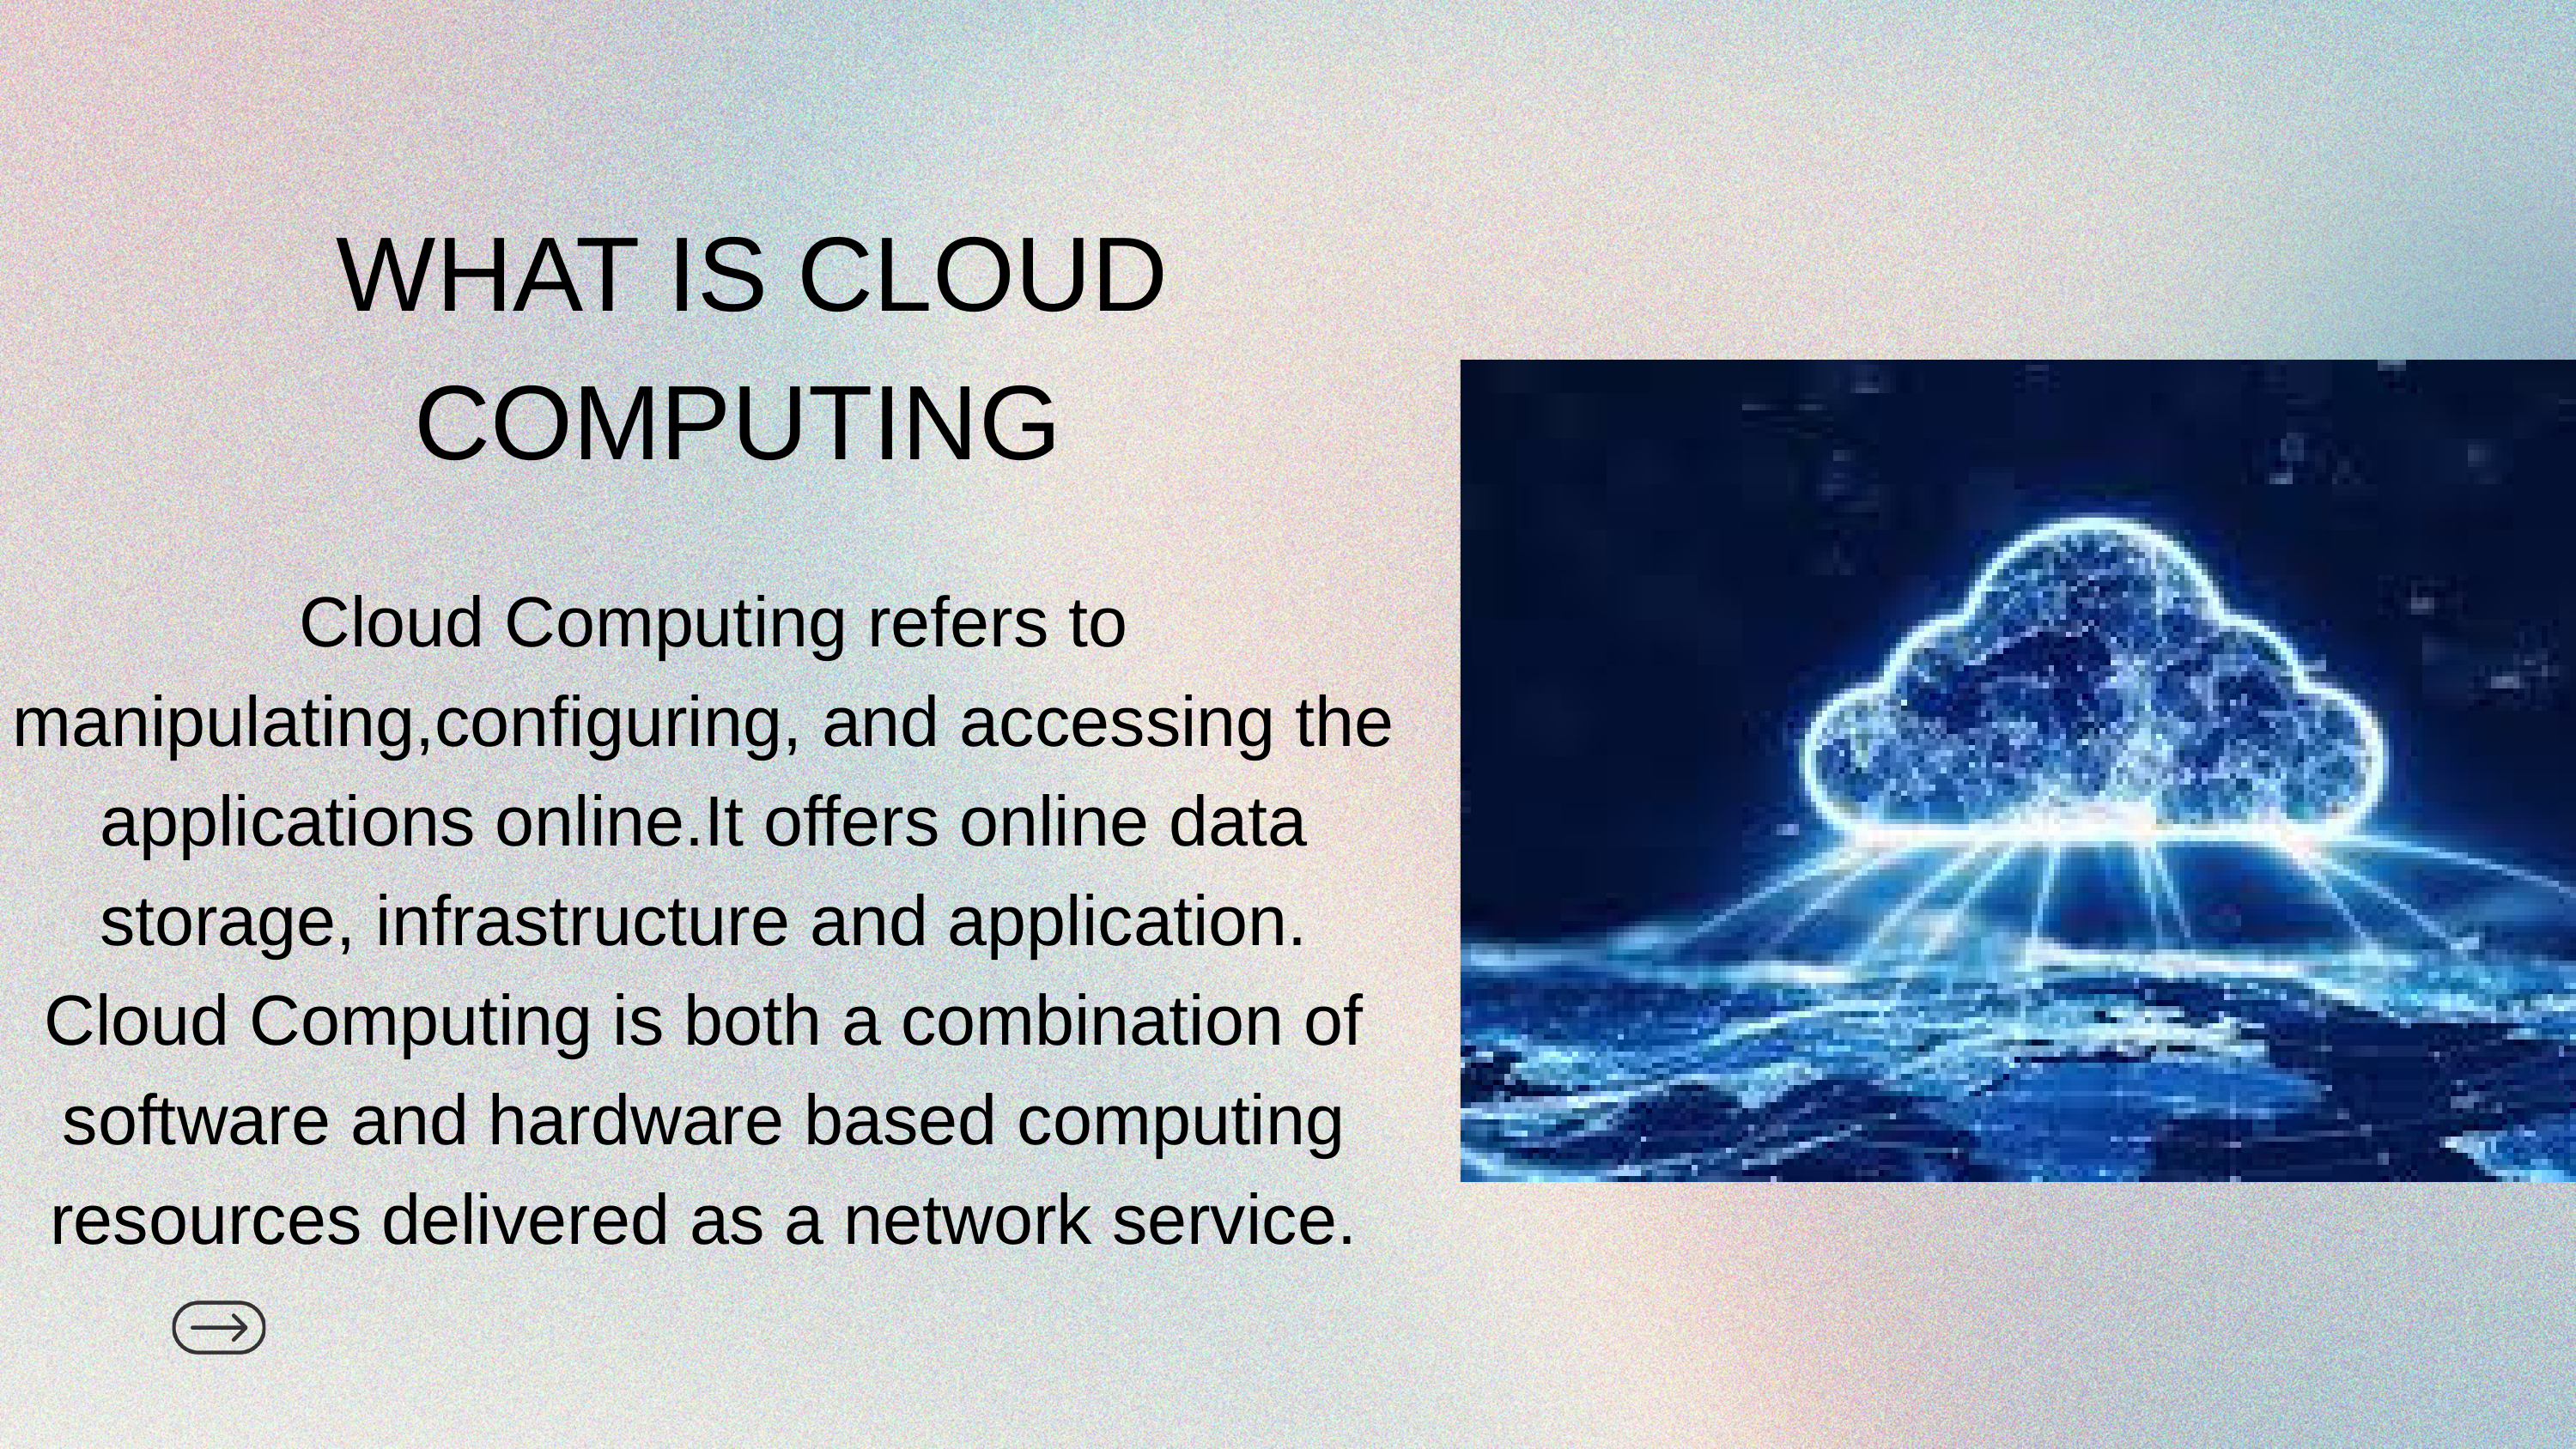

WHAT IS CLOUD COMPUTING

 Cloud Computing refers to manipulating,configuring, and accessing the applications online.It offers online data storage, infrastructure and application. Cloud Computing is both a combination of software and hardware based computing resources delivered as a network service.